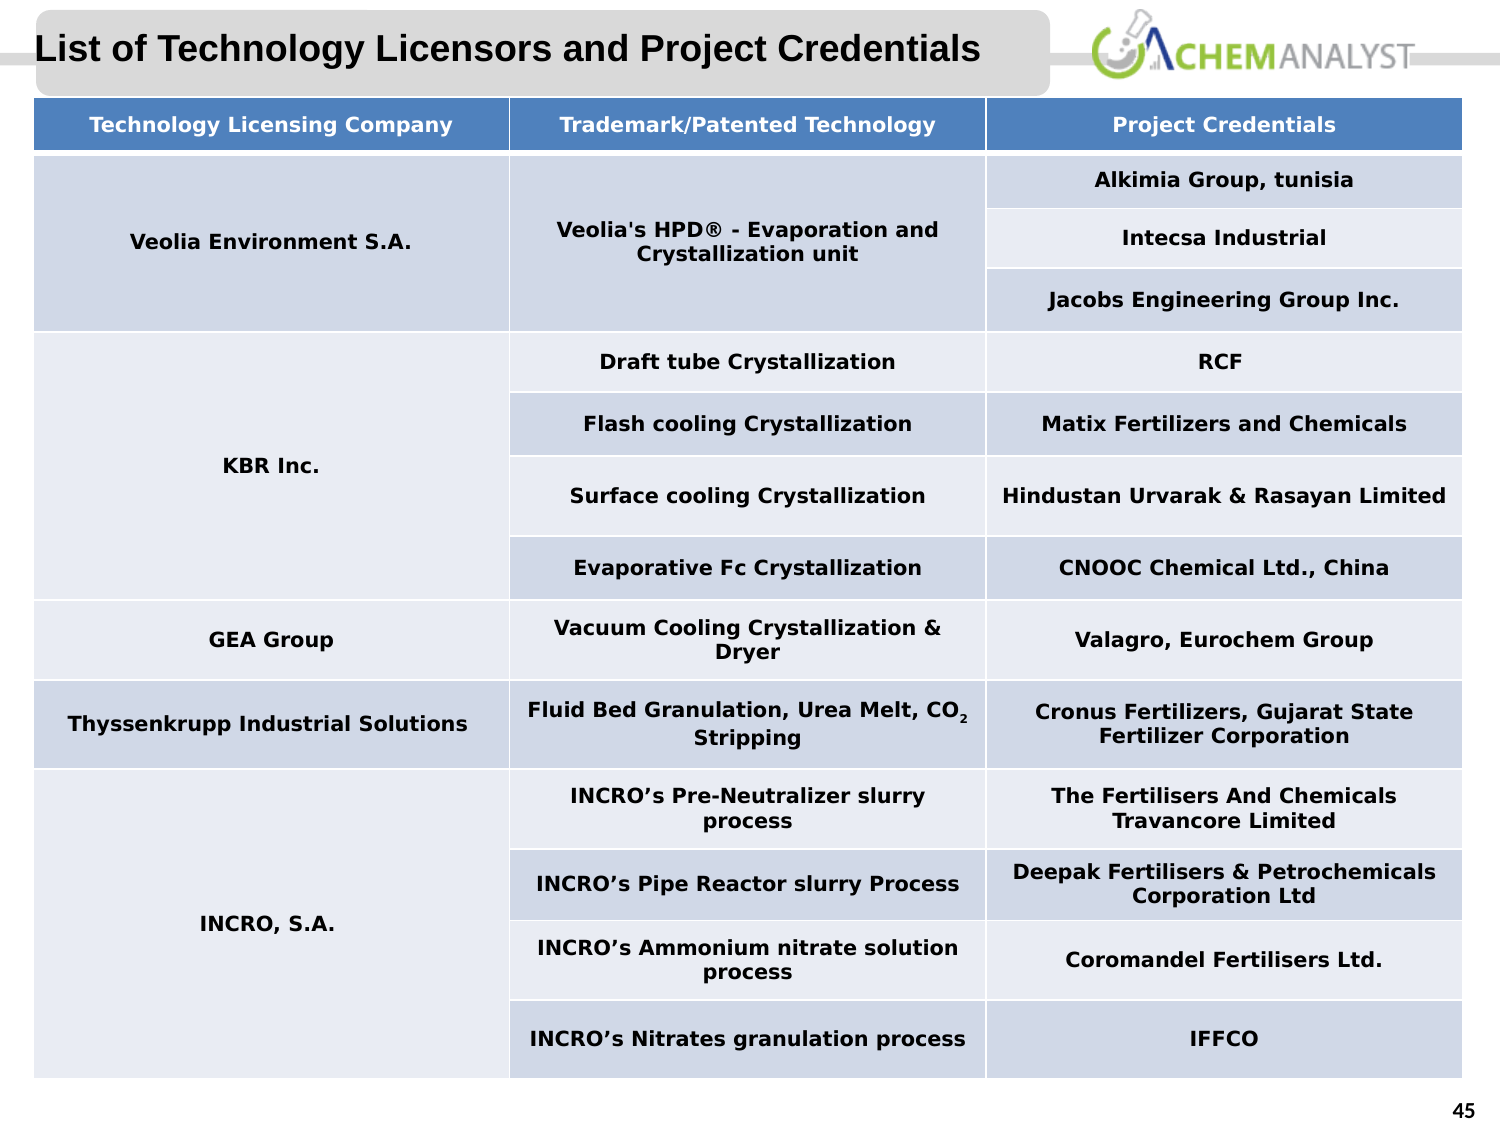

List of Technology Licensors and Project Credentials
| Technology Licensing Company | Trademark/Patented Technology | Project Credentials |
| --- | --- | --- |
| Veolia Environment S.A. | Veolia's HPD® - Evaporation and Crystallization unit | Alkimia Group, tunisia |
|  |  | Intecsa Industrial |
|  |  | Jacobs Engineering Group Inc. |
| KBR Inc. | Draft tube Crystallization | RCF |
|  | Flash cooling Crystallization | Matix Fertilizers and Chemicals |
|  | Surface cooling Crystallization | Hindustan Urvarak & Rasayan Limited |
|  | Evaporative Fc Crystallization | CNOOC Chemical Ltd., China |
| GEA Group | Vacuum Cooling Crystallization & Dryer | Valagro, Eurochem Group |
| Thyssenkrupp Industrial Solutions | Fluid Bed Granulation, Urea Melt, CO2 Stripping | Cronus Fertilizers, Gujarat State Fertilizer Corporation |
| INCRO, S.A. | INCRO’s Pre-Neutralizer slurry process | The Fertilisers And Chemicals Travancore Limited |
|  | INCRO’s Pipe Reactor slurry Process | Deepak Fertilisers & Petrochemicals Corporation Ltd |
|  | INCRO’s Ammonium nitrate solution process | Coromandel Fertilisers Ltd. |
|  | INCRO’s Nitrates granulation process | IFFCO |
45
© ChemAnalyst
45